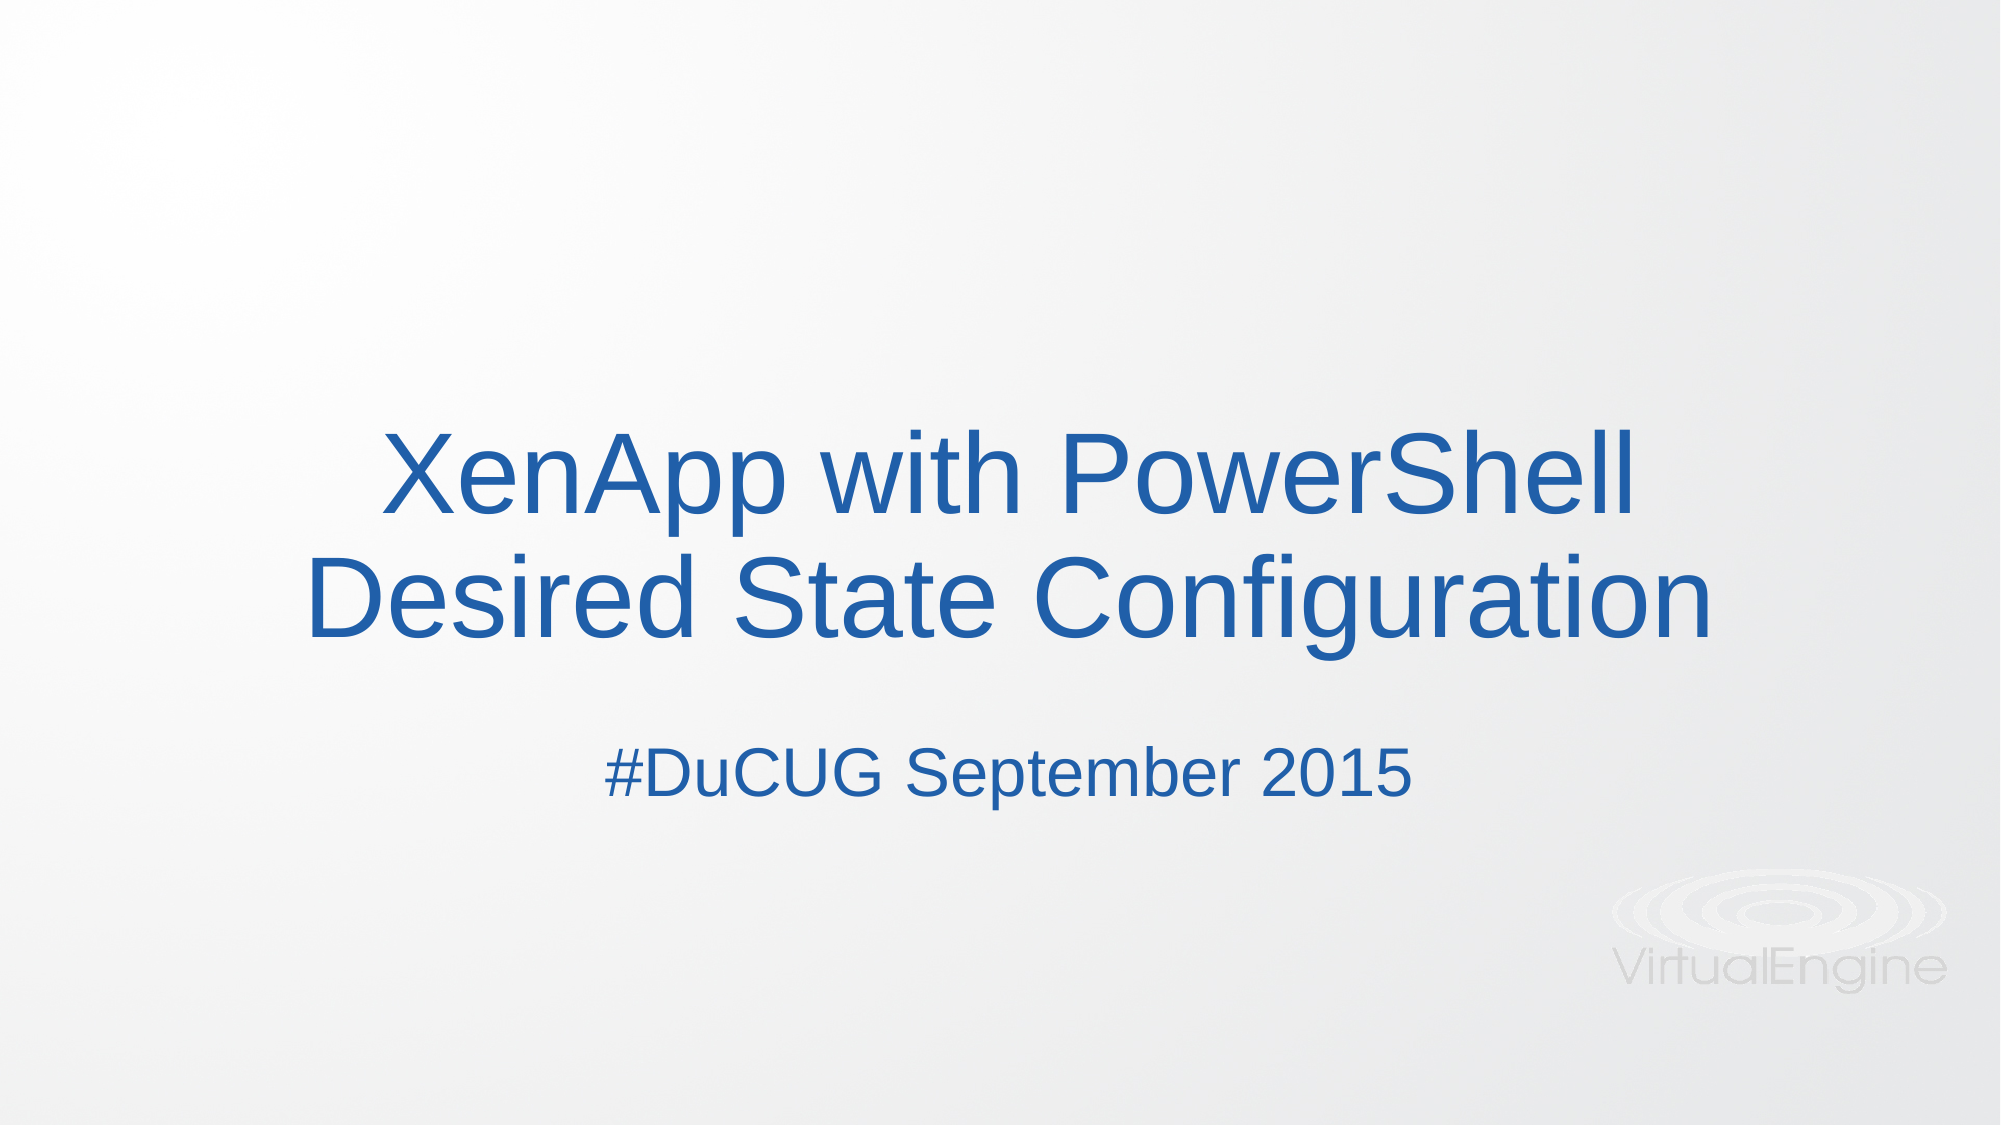

# XenApp with PowerShell Desired State Configuration #DuCUG September 2015